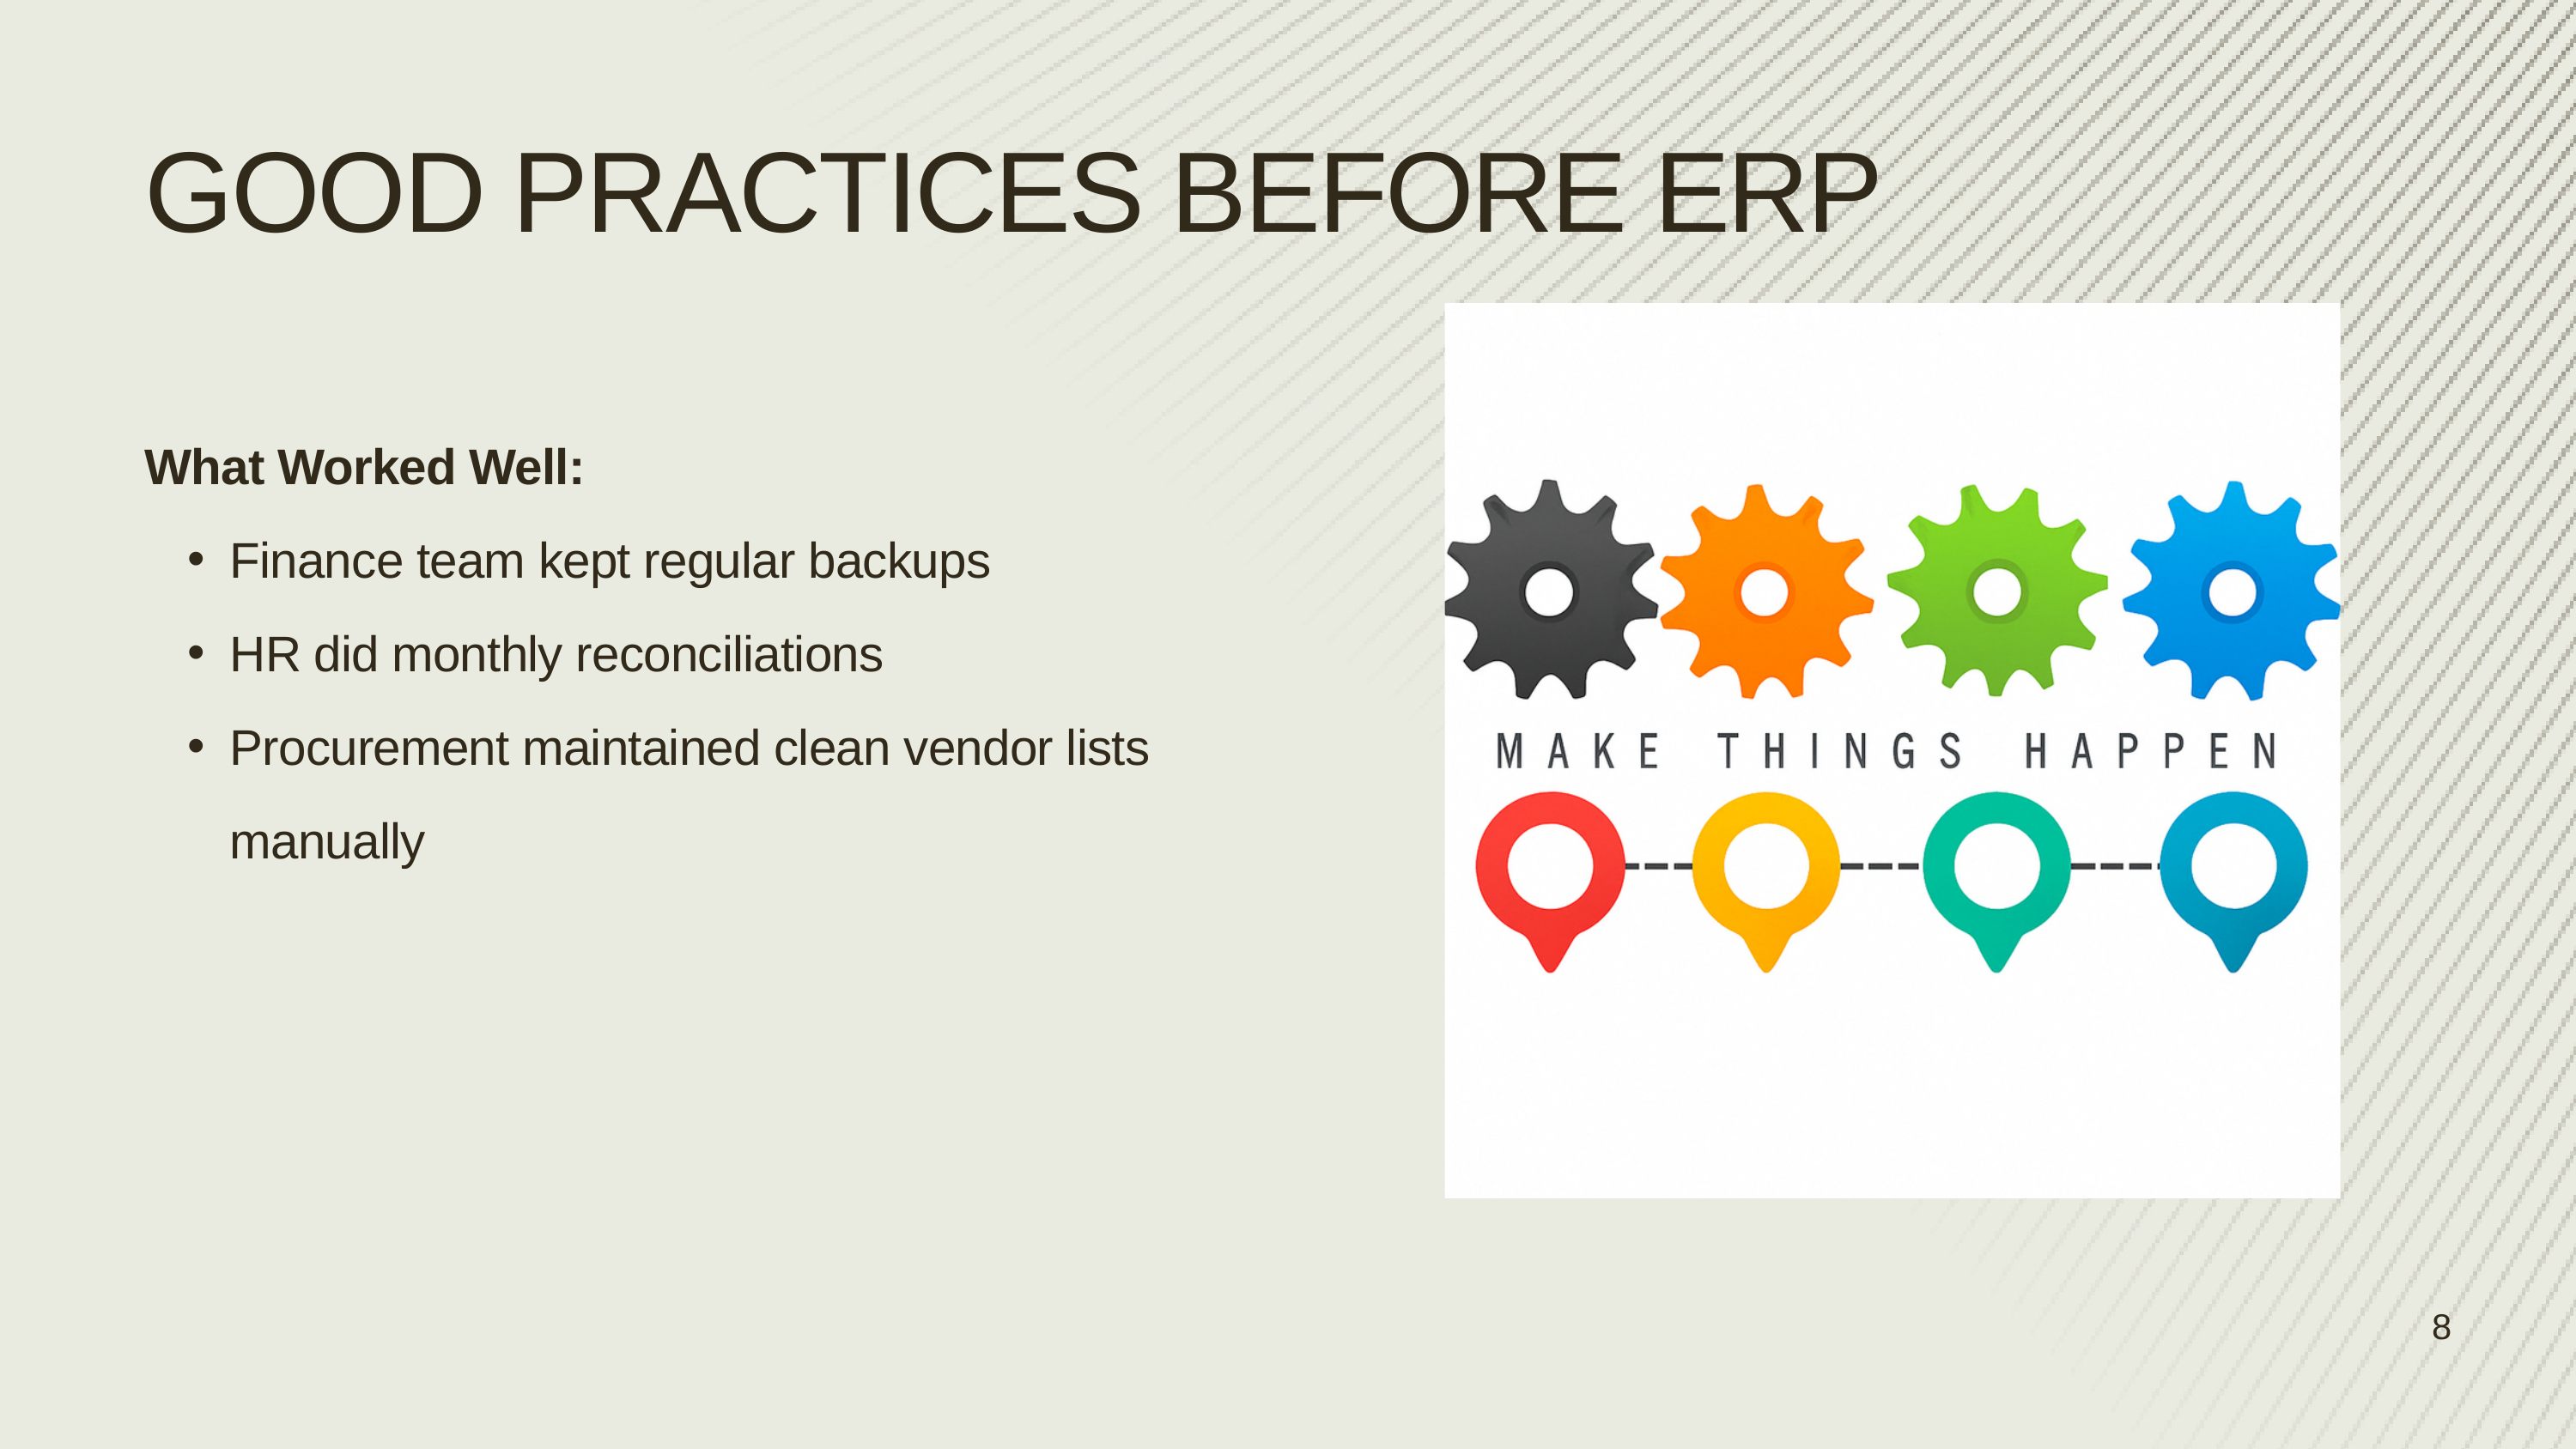

GOOD PRACTICES BEFORE ERP

What Worked Well:
Finance team kept regular backups
HR did monthly reconciliations
Procurement maintained clean vendor lists manually
8